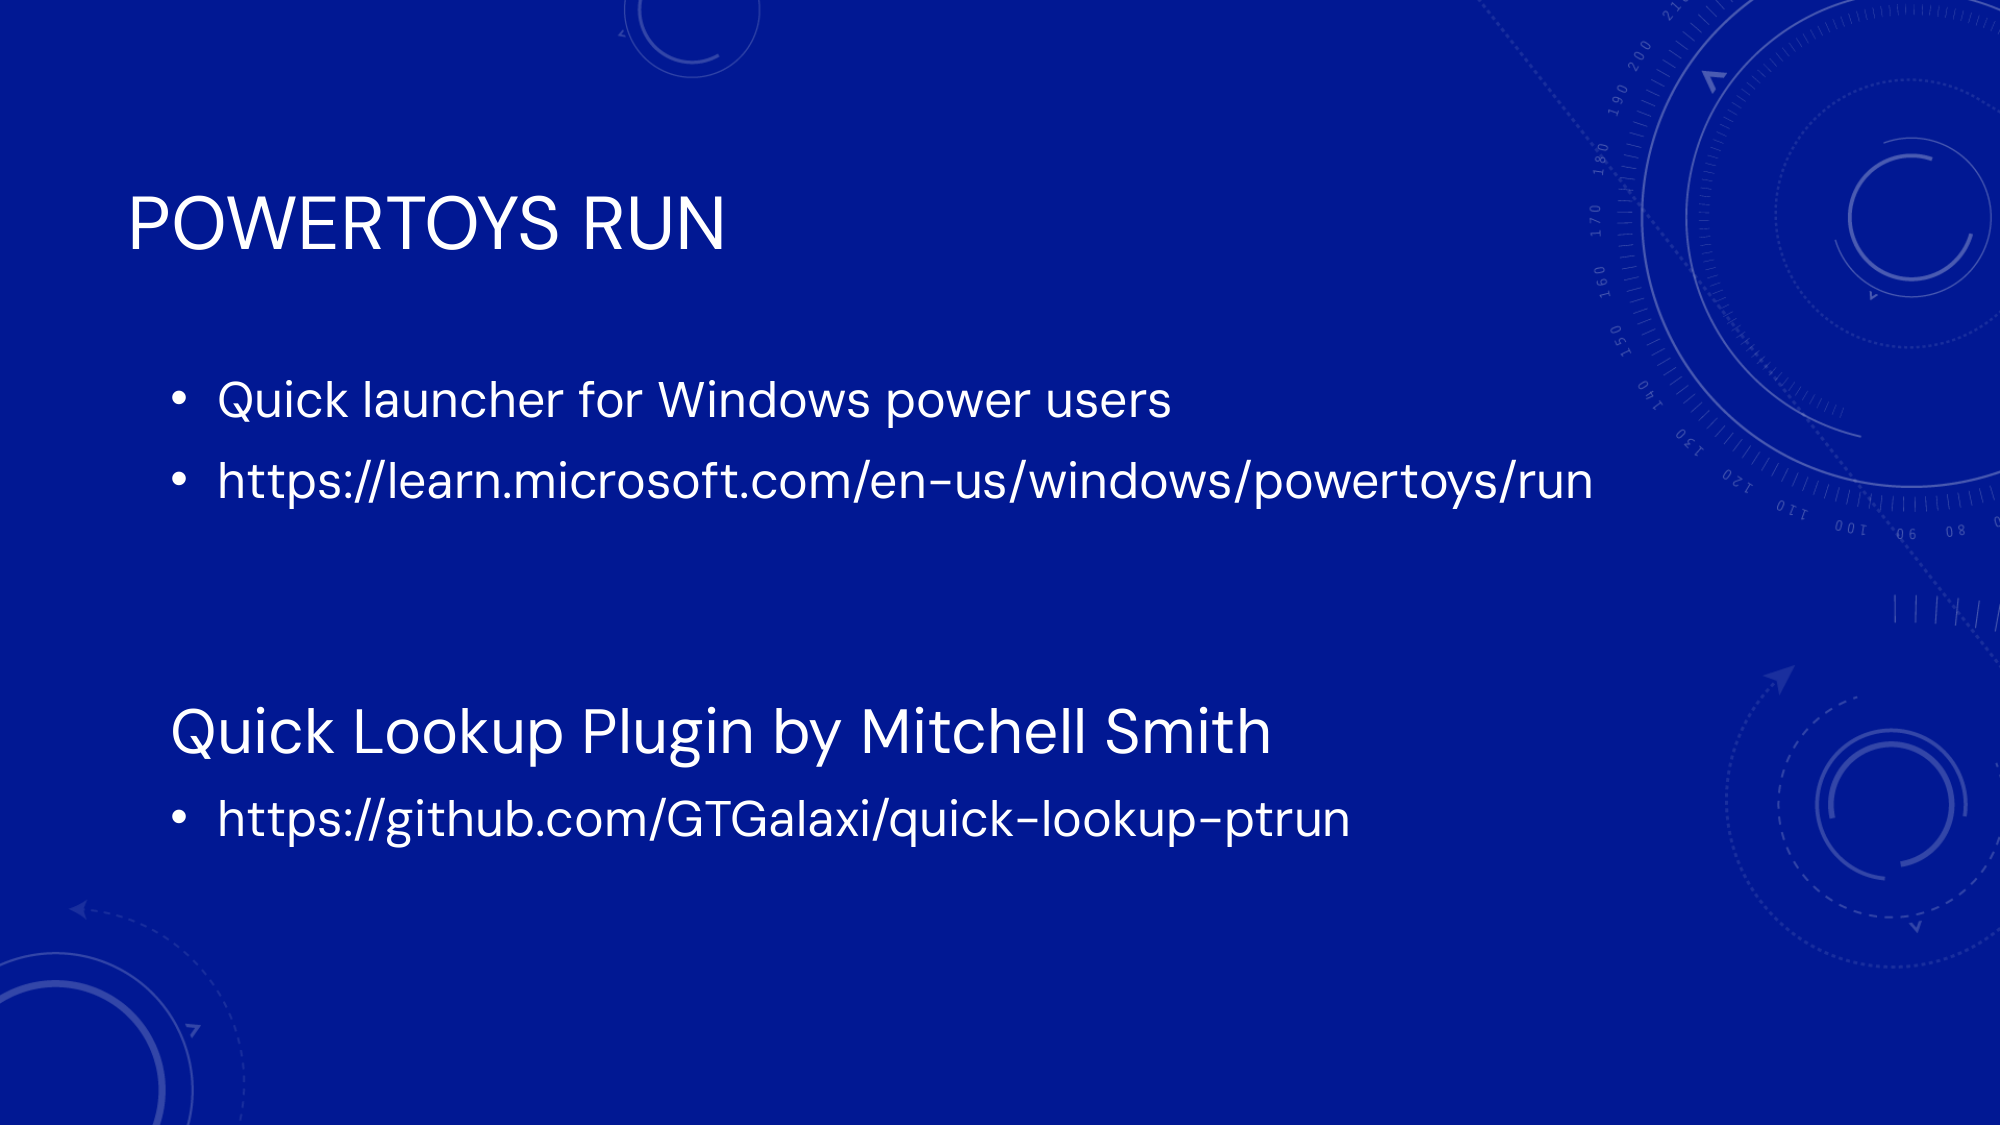

# Powertoys run

Quick launcher for Windows power users
https://learn.microsoft.com/en-us/windows/powertoys/run

Quick Lookup Plugin by Mitchell Smith
https://github.com/GTGalaxi/quick-lookup-ptrun